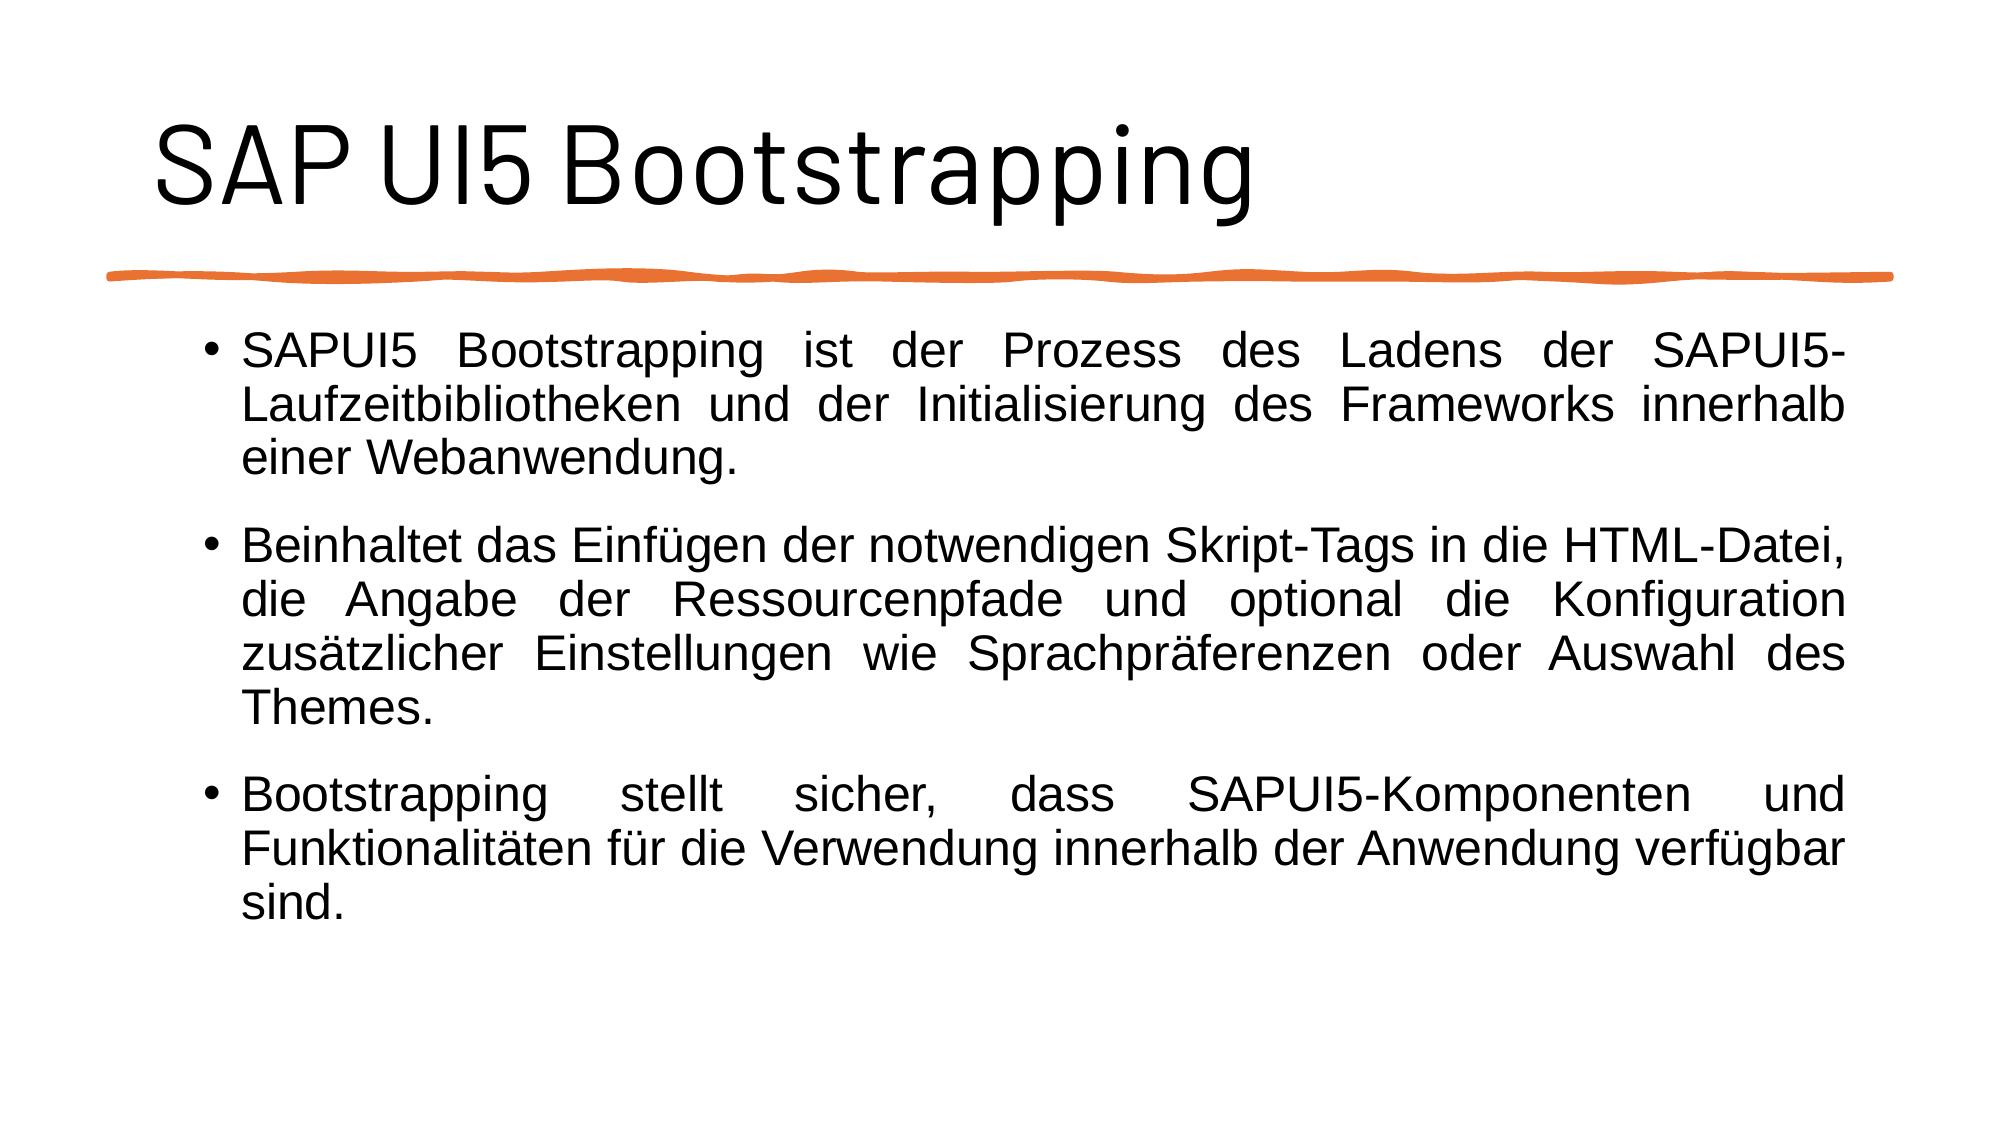

# SAP UI5 Bootstrapping

SAPUI5 Bootstrapping ist der Prozess des Ladens der SAPUI5-Laufzeitbibliotheken und der Initialisierung des Frameworks innerhalb einer Webanwendung.
Beinhaltet das Einfügen der notwendigen Skript-Tags in die HTML-Datei, die Angabe der Ressourcenpfade und optional die Konfiguration zusätzlicher Einstellungen wie Sprachpräferenzen oder Auswahl des Themes.
Bootstrapping stellt sicher, dass SAPUI5-Komponenten und Funktionalitäten für die Verwendung innerhalb der Anwendung verfügbar sind.